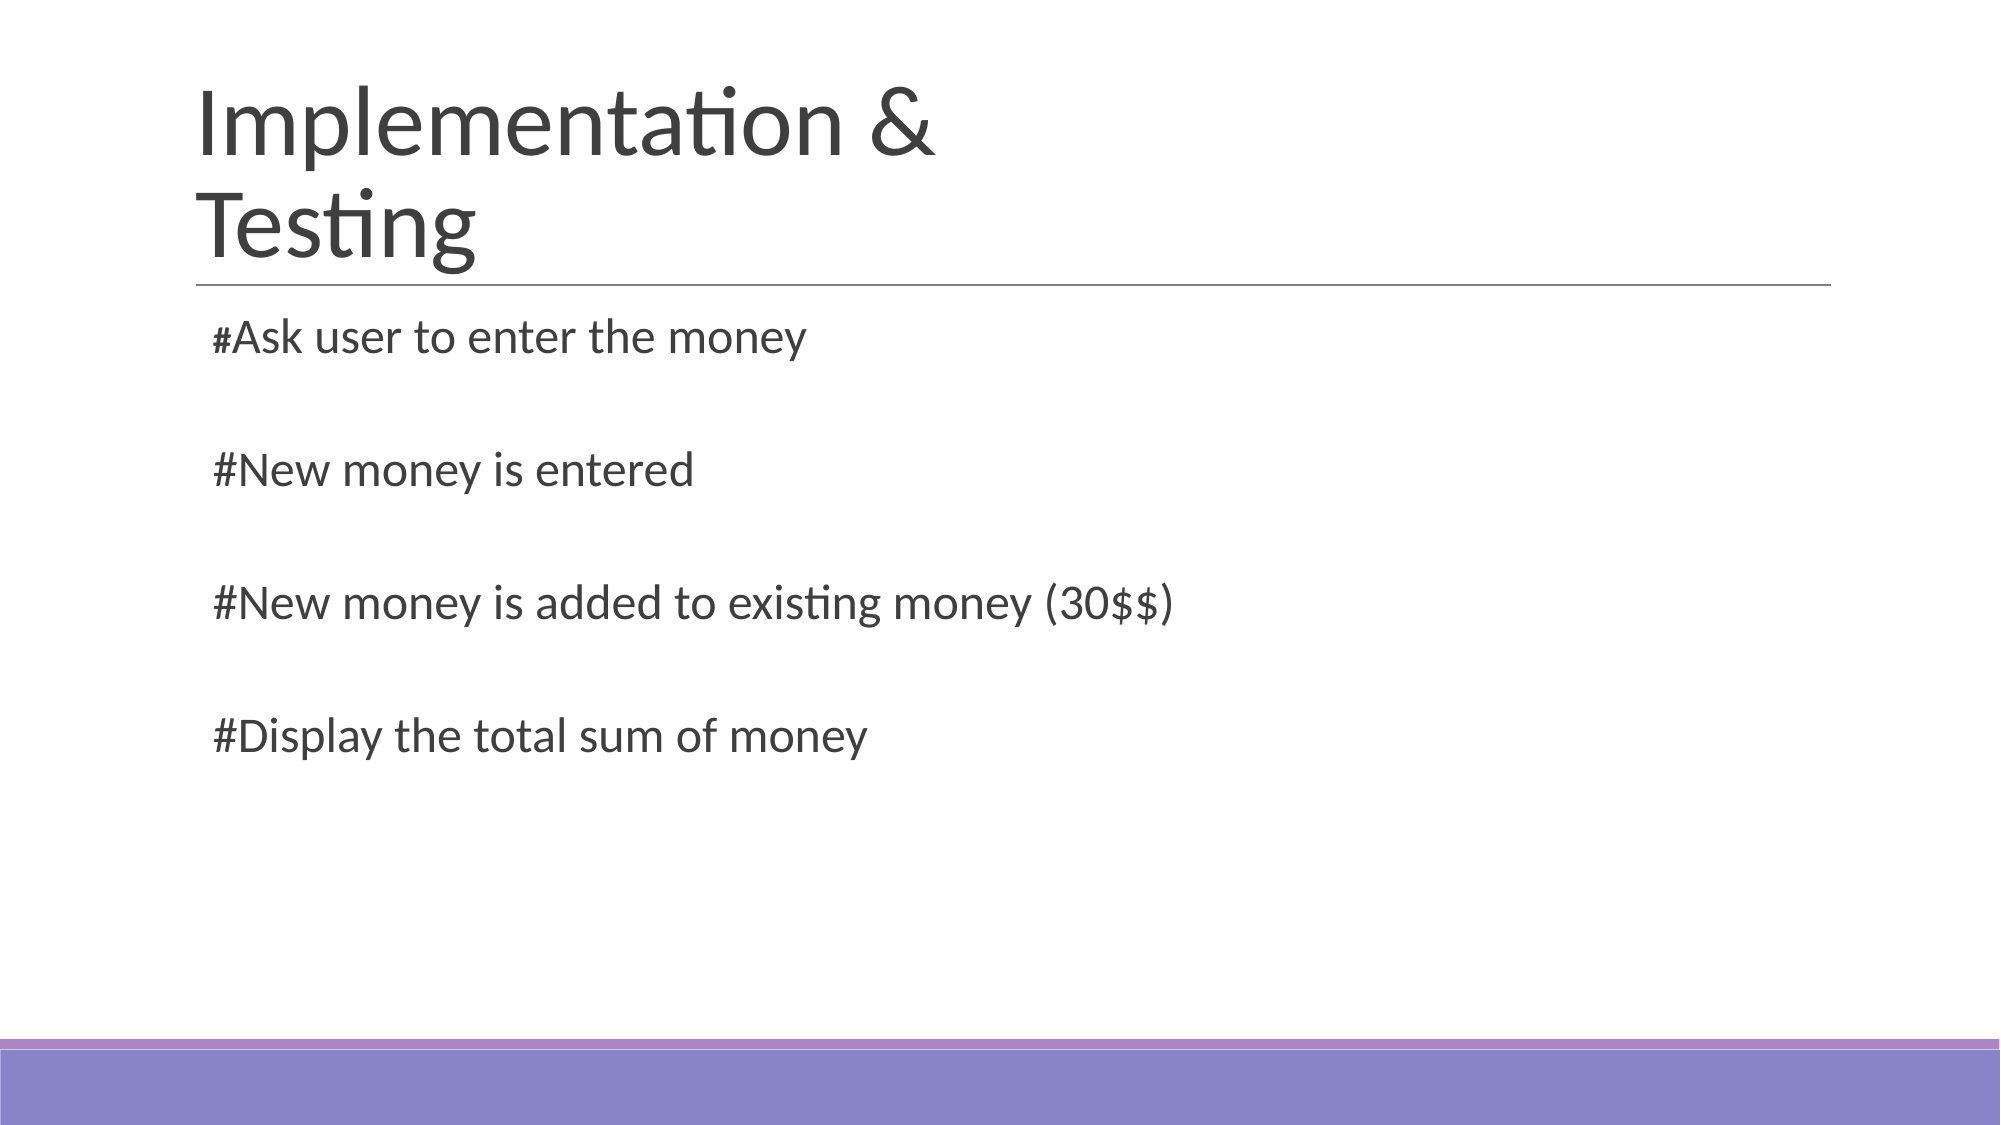

# Implementation & Testing
#Ask user to enter the money

#New money is entered

#New money is added to existing money (30$$)

#Display the total sum of money